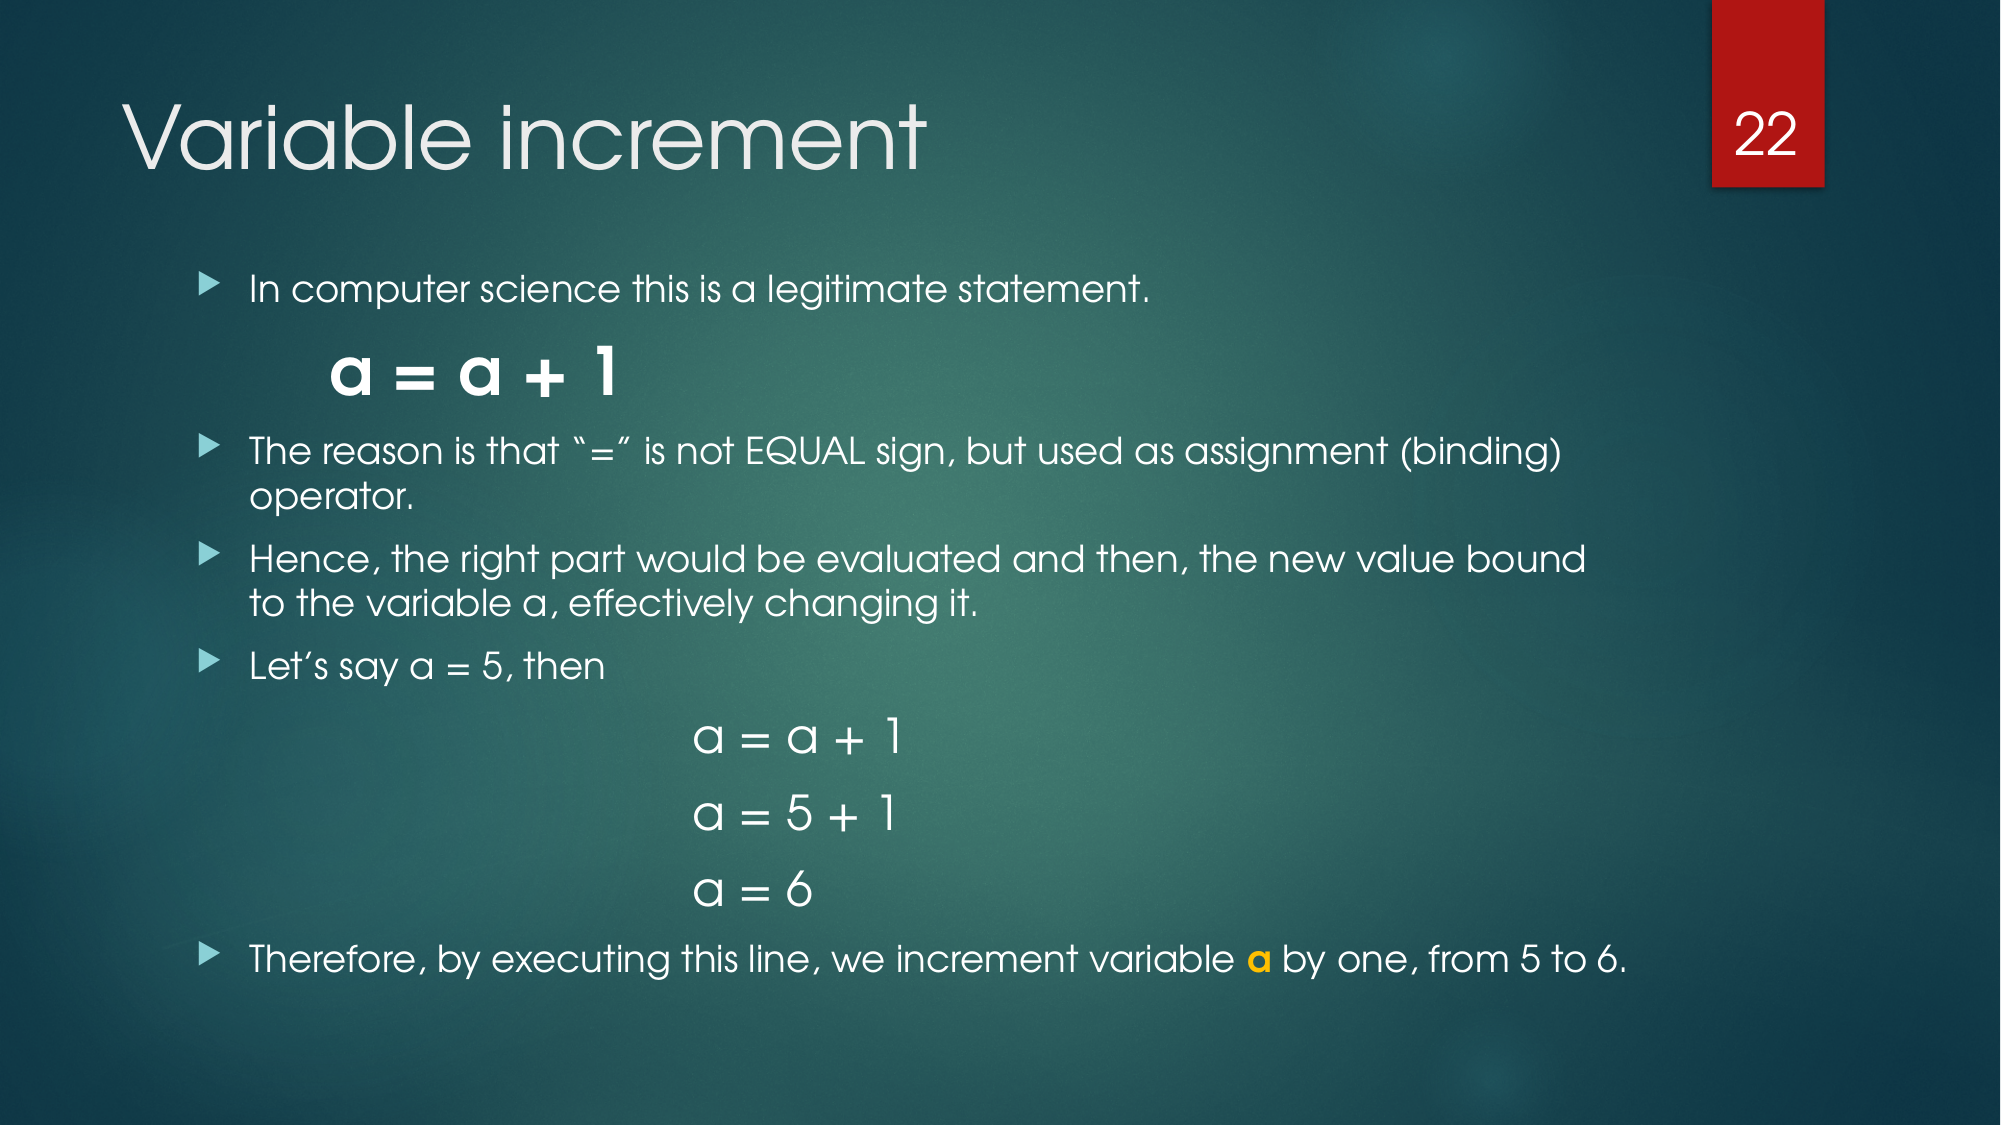

22
# Variable increment
In computer science this is a legitimate statement.
							a = a + 1
The reason is that “=” is not EQUAL sign, but used as assignment (binding) operator.
Hence, the right part would be evaluated and then, the new value bound to the variable a, effectively changing it.
Let’s say a = 5, then
	a = a + 1
	a = 5 + 1
	a = 6
Therefore, by executing this line, we increment variable a by one, from 5 to 6.